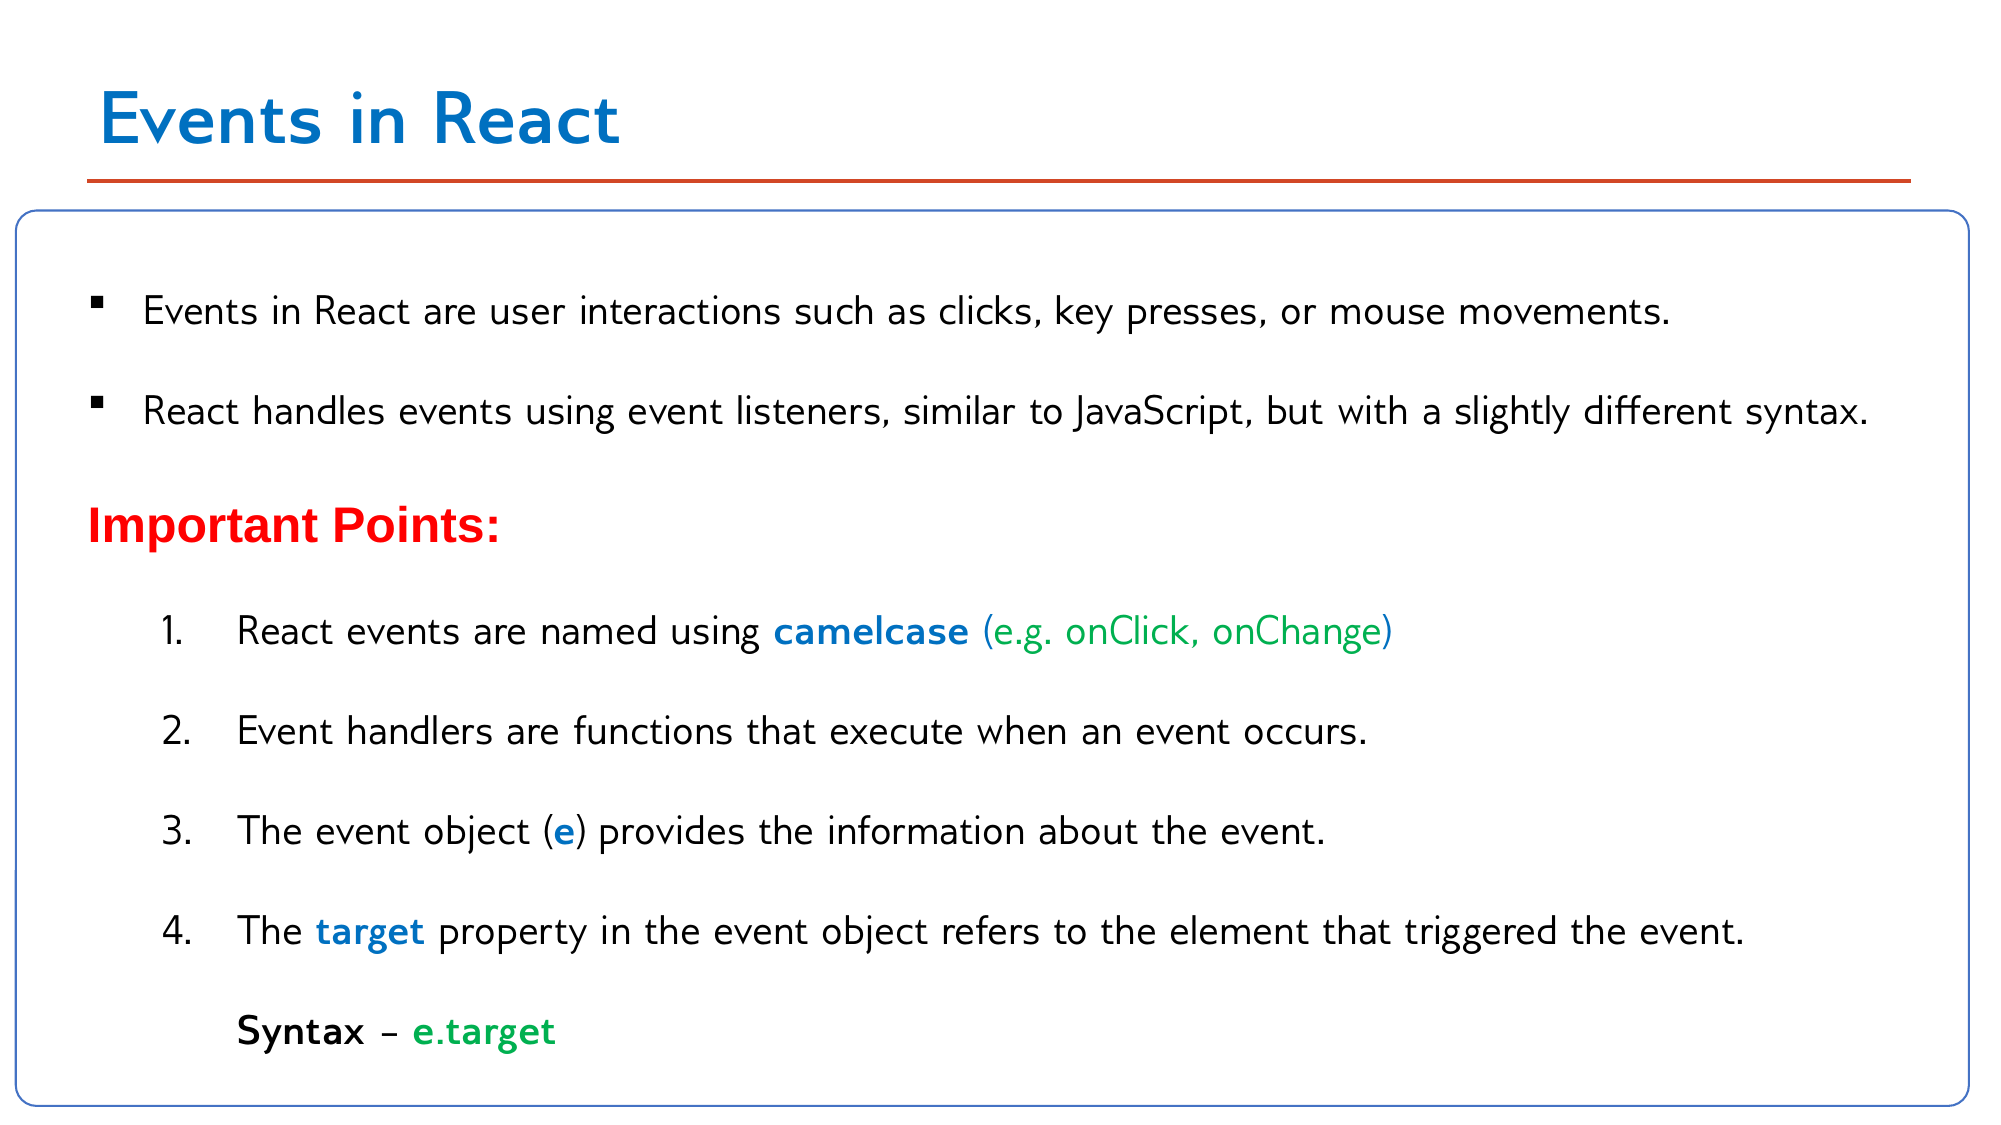

Events in React
`
Events in React are user interactions such as clicks, key presses, or mouse movements.
React handles events using event listeners, similar to JavaScript, but with a slightly different syntax.
Important Points:
React events are named using camelcase (e.g. onClick, onChange)
Event handlers are functions that execute when an event occurs.
The event object (e) provides the information about the event.
The target property in the event object refers to the element that triggered the event.
Syntax – e.target